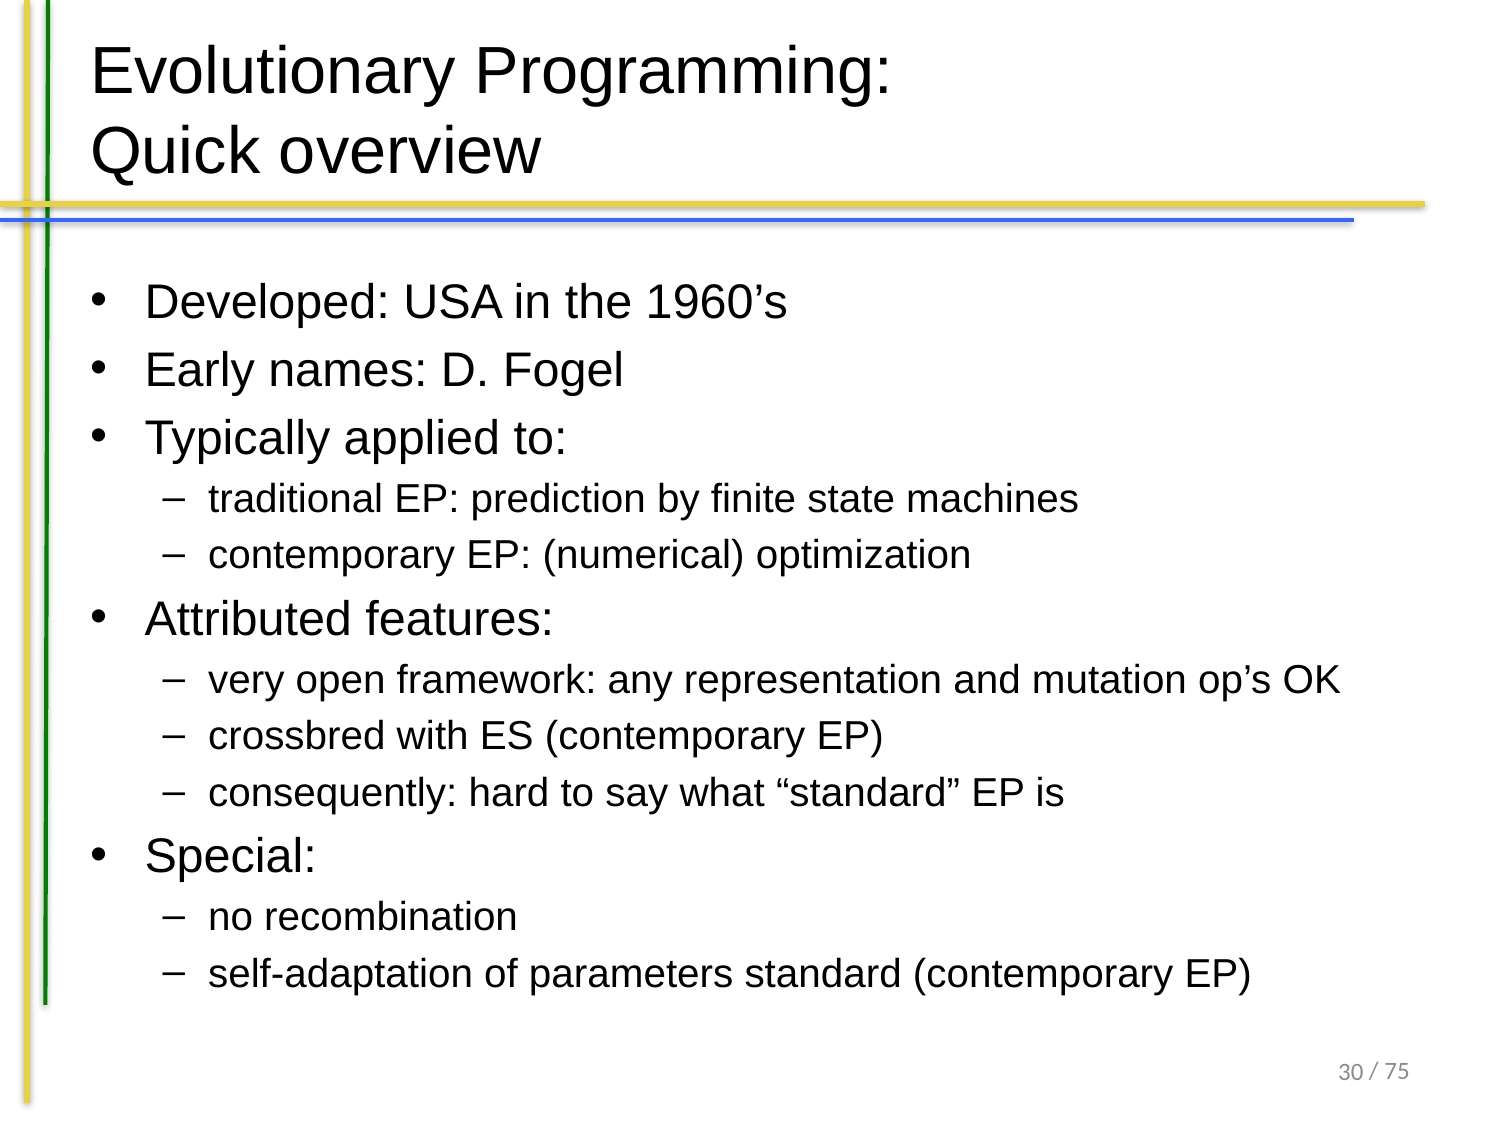

# Evolutionary Programming: Quick overview
Developed: USA in the 1960’s
Early names: D. Fogel
Typically applied to:
traditional EP: prediction by finite state machines
contemporary EP: (numerical) optimization
Attributed features:
very open framework: any representation and mutation op’s OK
crossbred with ES (contemporary EP)
consequently: hard to say what “standard” EP is
Special:
no recombination
self-adaptation of parameters standard (contemporary EP)
30